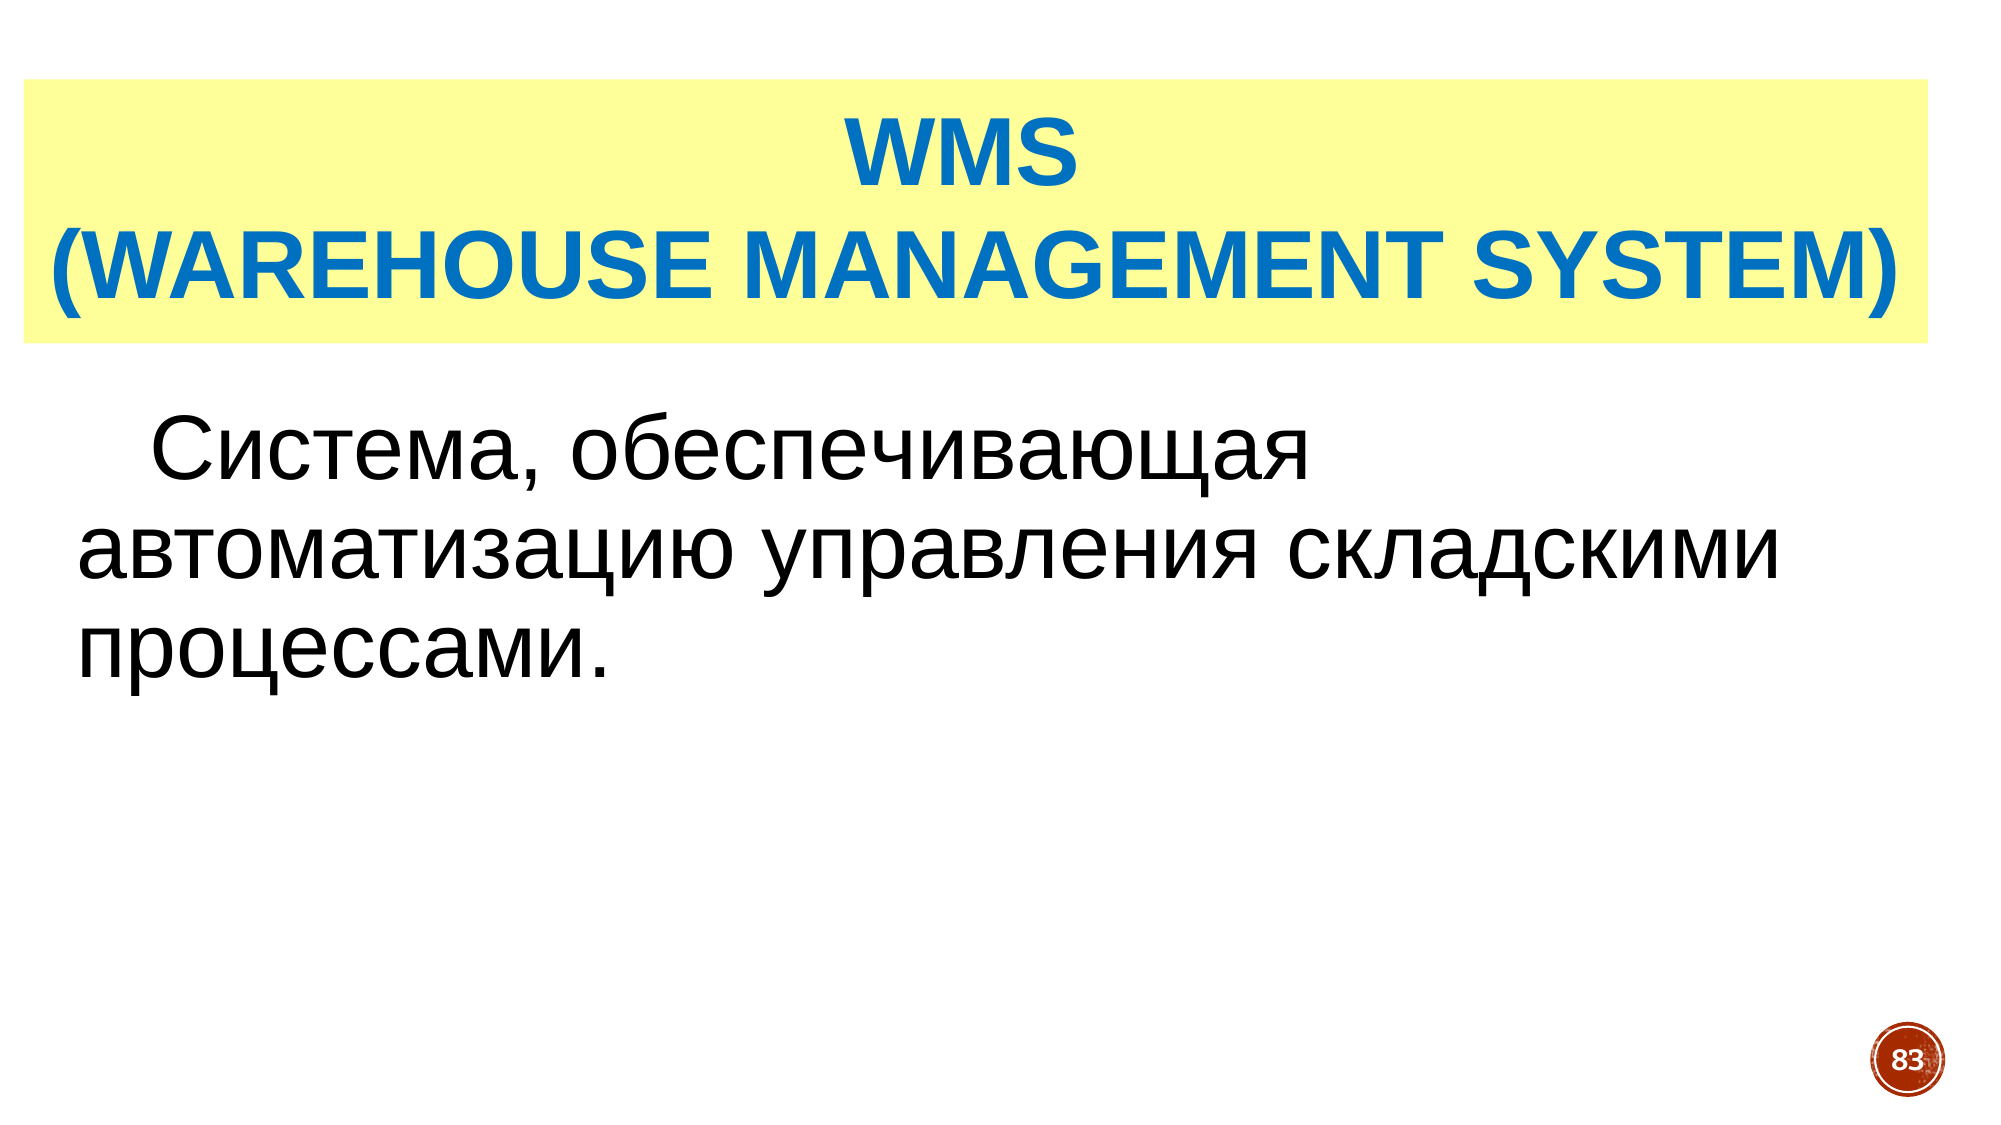

# WMS (Warehouse Management System)
Система, обеспечивающая автоматизацию управления складскими процессами.
83